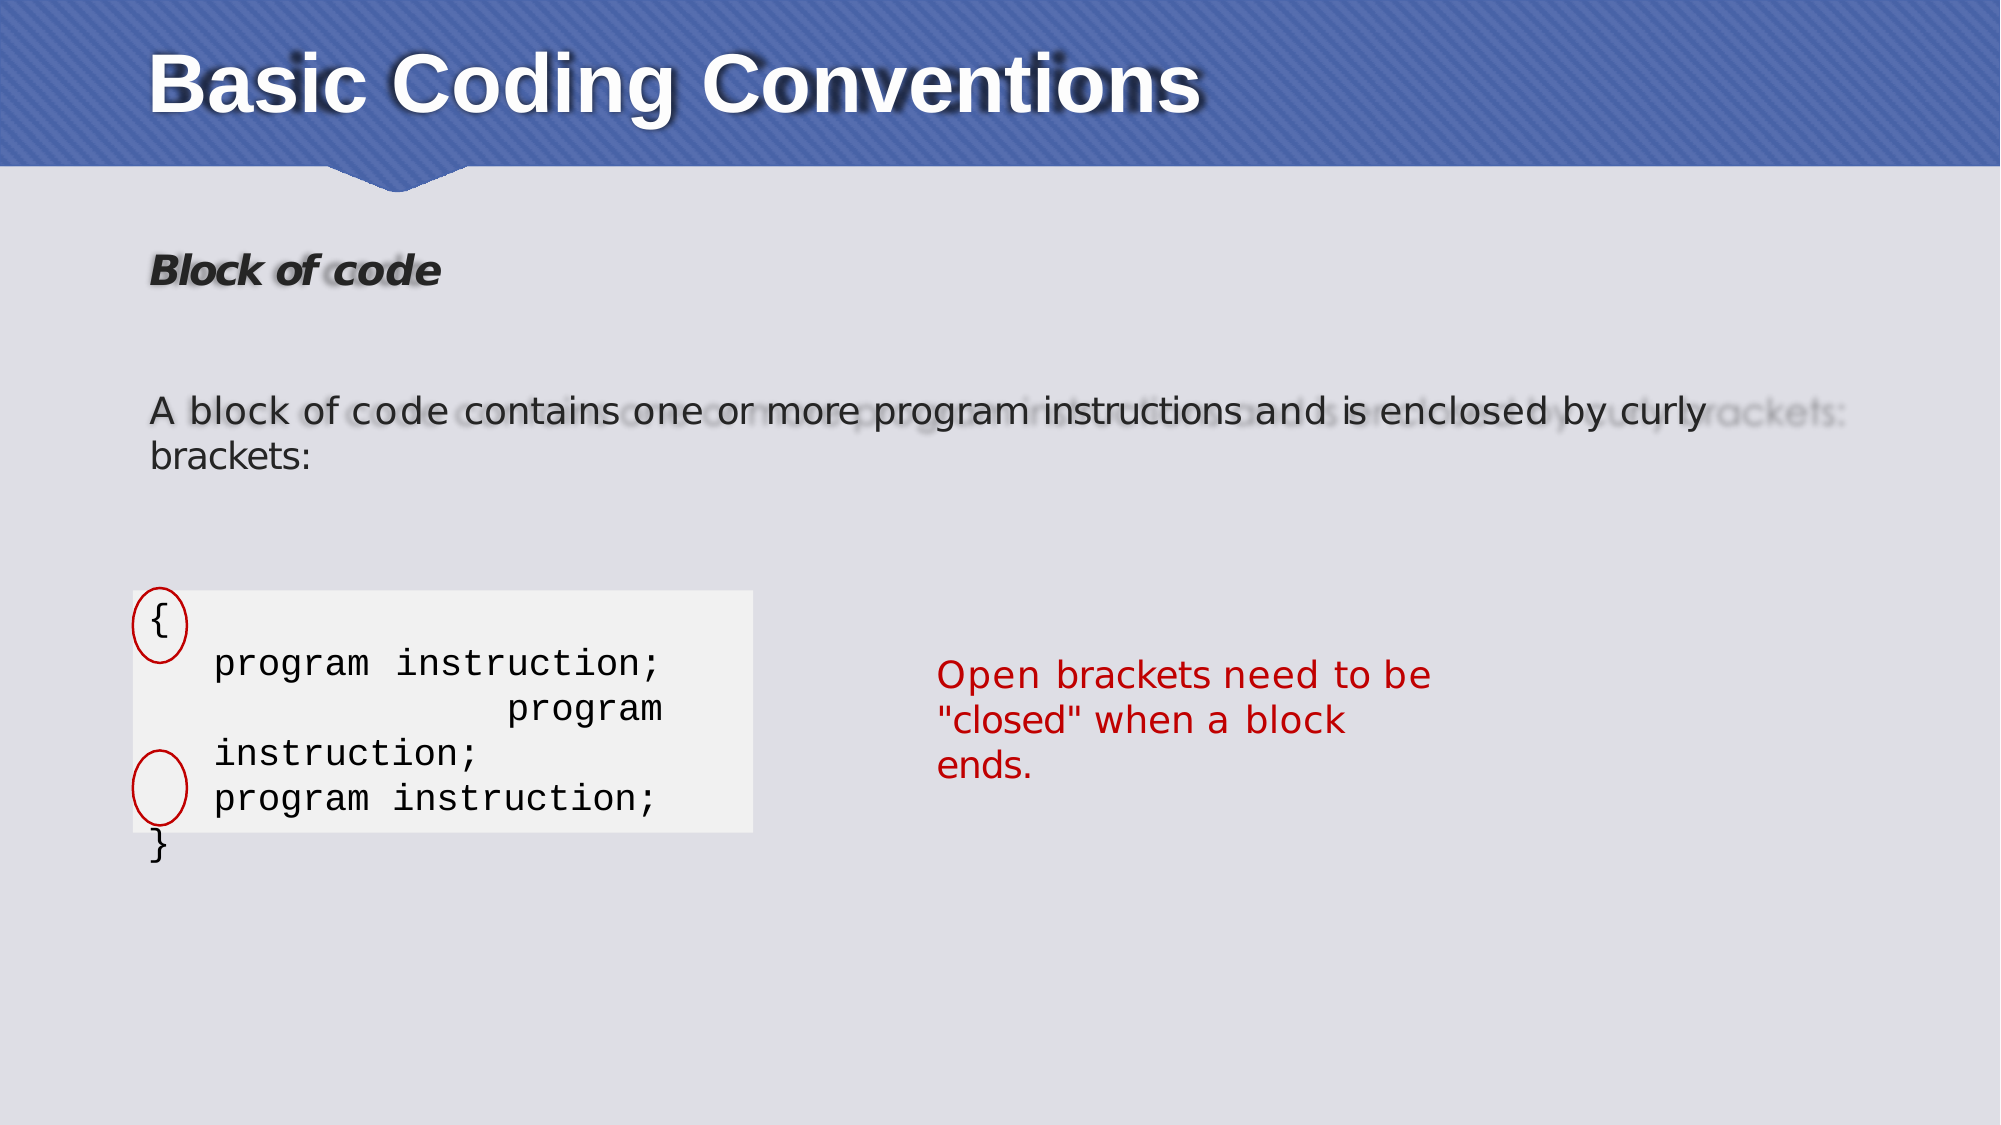

# Basic Coding Conventions

Block of code

A block of code contains one or more program instructions and is enclosed by curly brackets:

{
program instruction;  program instruction;  program instruction;
}
Open brackets need to be  "closed" when a block ends.